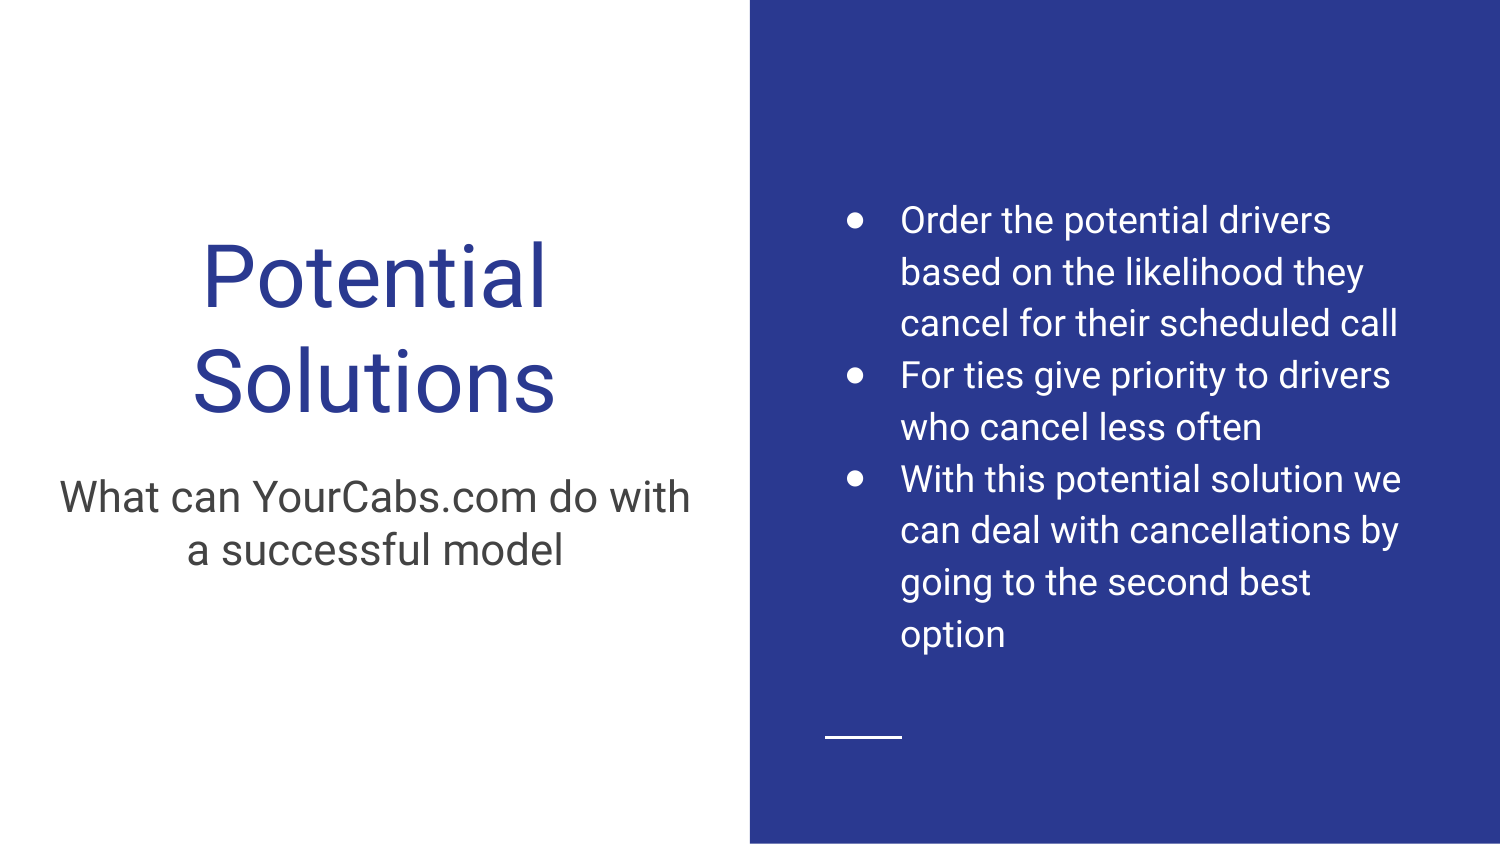

Order the potential drivers based on the likelihood they cancel for their scheduled call
For ties give priority to drivers who cancel less often
With this potential solution we can deal with cancellations by going to the second best option
# Potential Solutions
What can YourCabs.com do with a successful model